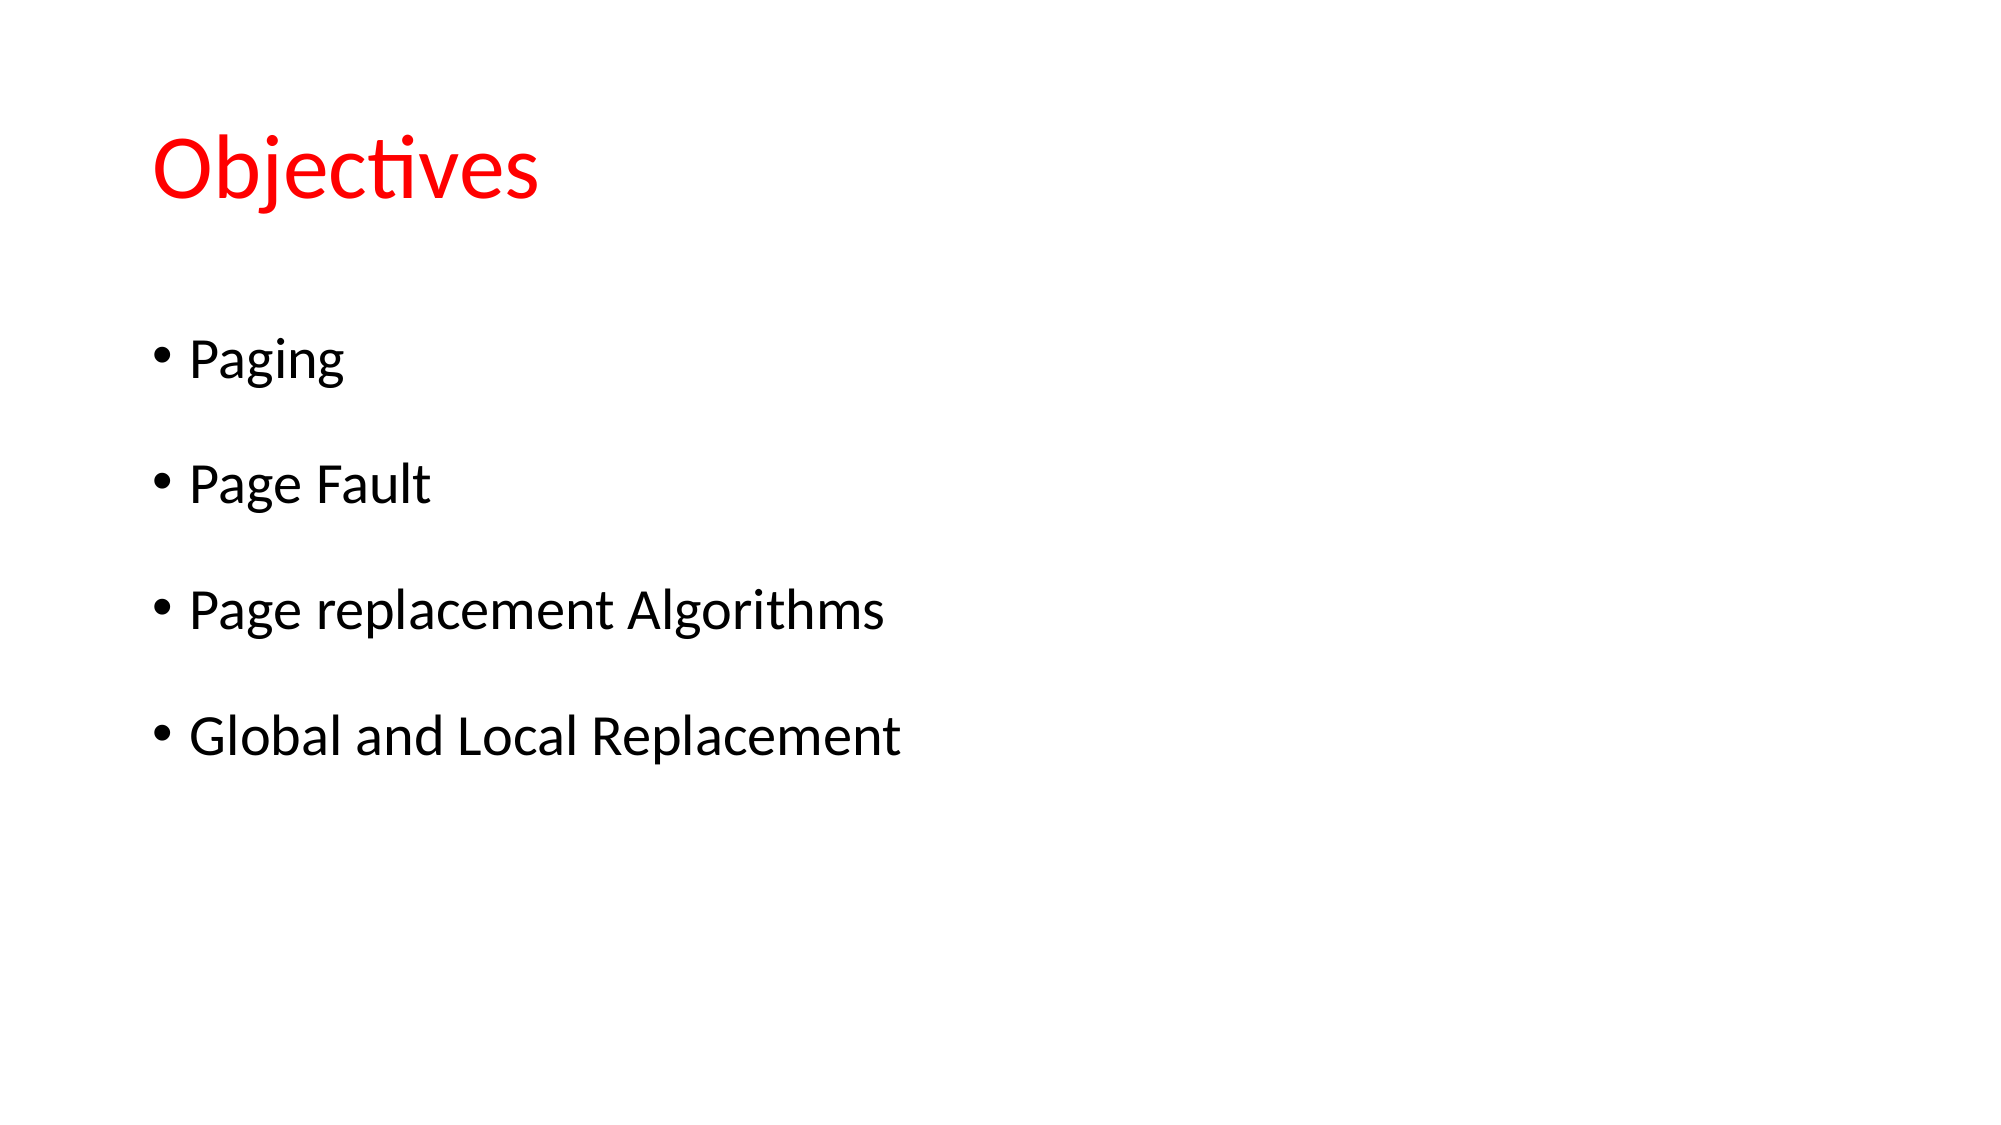

# Objectives
Paging
Page Fault
Page replacement Algorithms
Global and Local Replacement